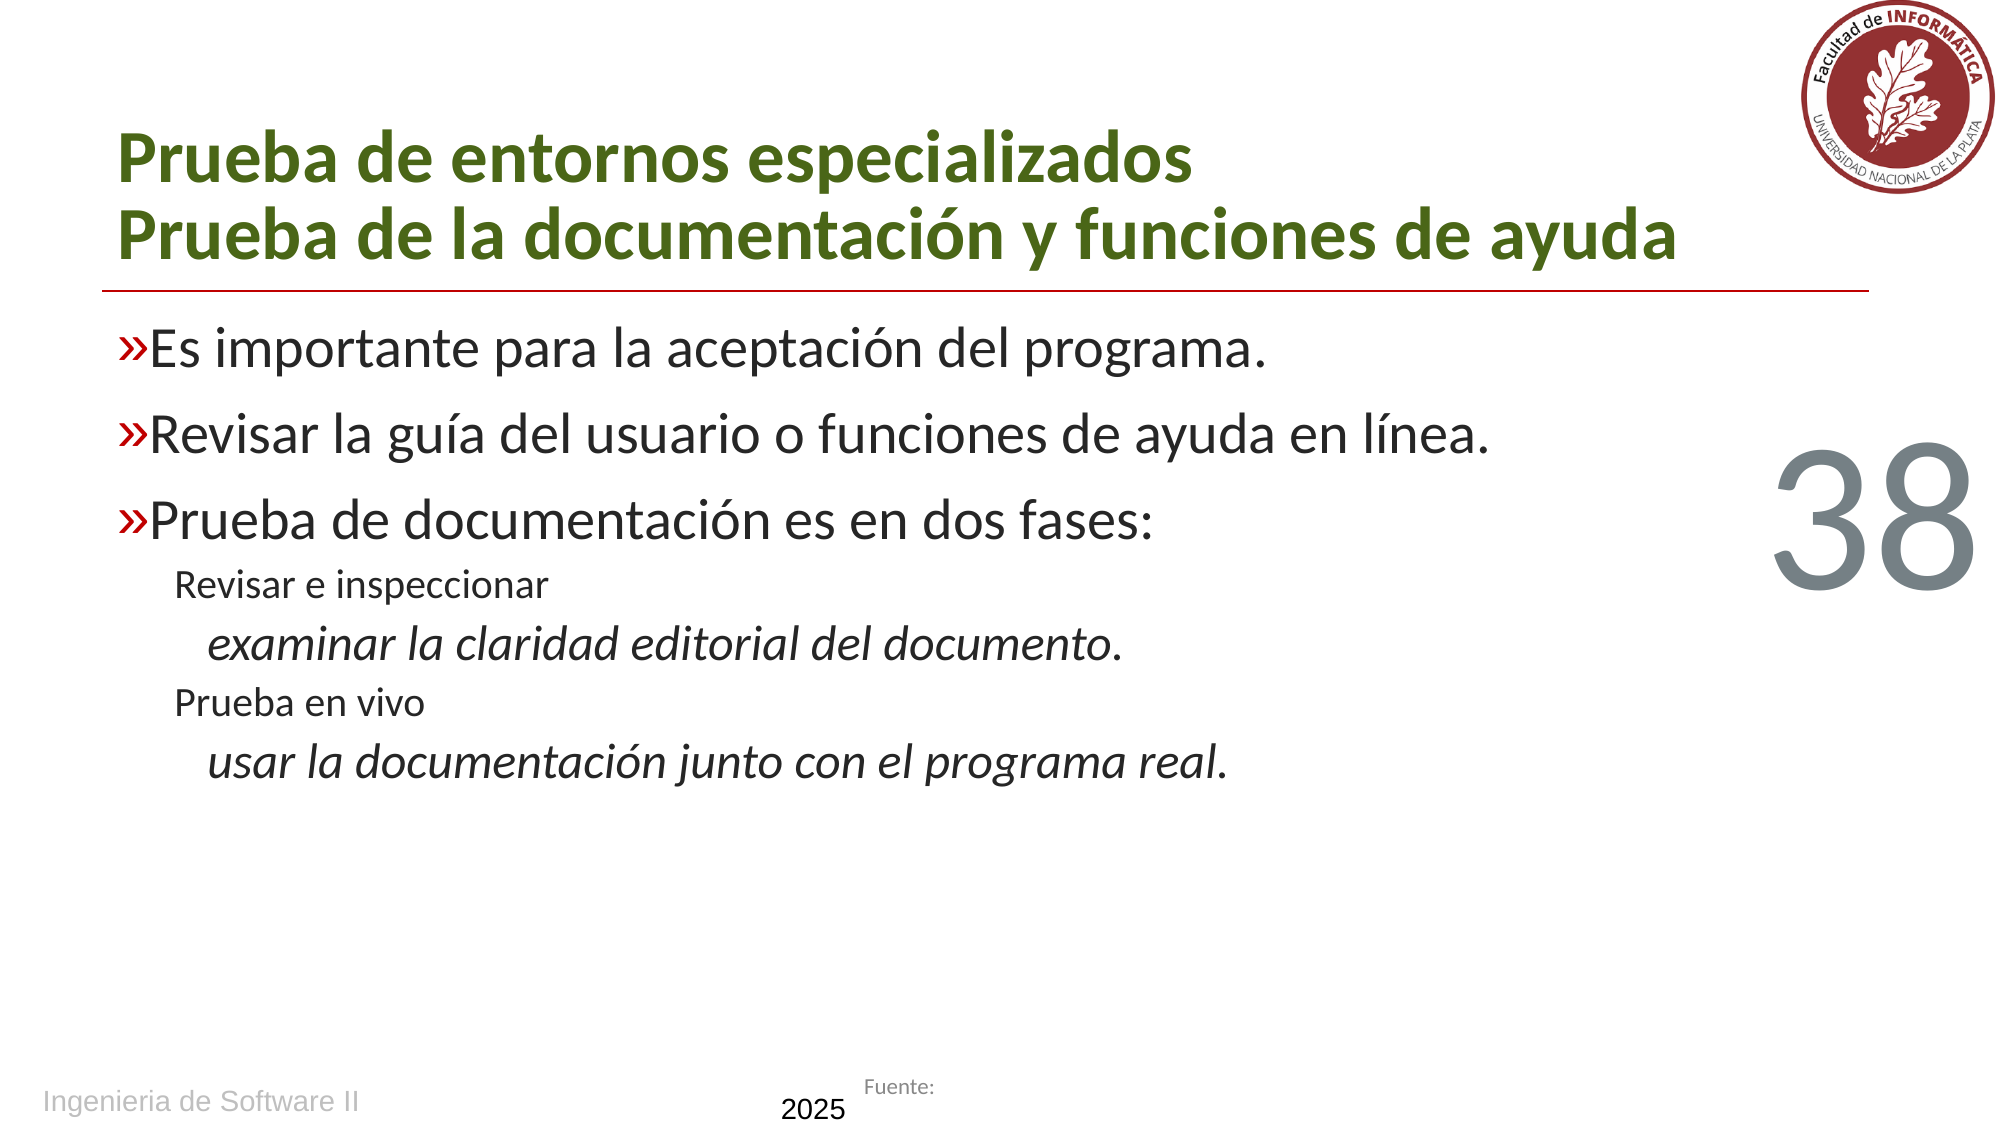

# Prueba de entornos especializados Prueba de la documentación y funciones de ayuda
Es importante para la aceptación del programa.
Revisar la guía del usuario o funciones de ayuda en línea.
Prueba de documentación es en dos fases:
Revisar e inspeccionar
examinar la claridad editorial del documento.
Prueba en vivo
usar la documentación junto con el programa real.

38

Ingenieria de Software II